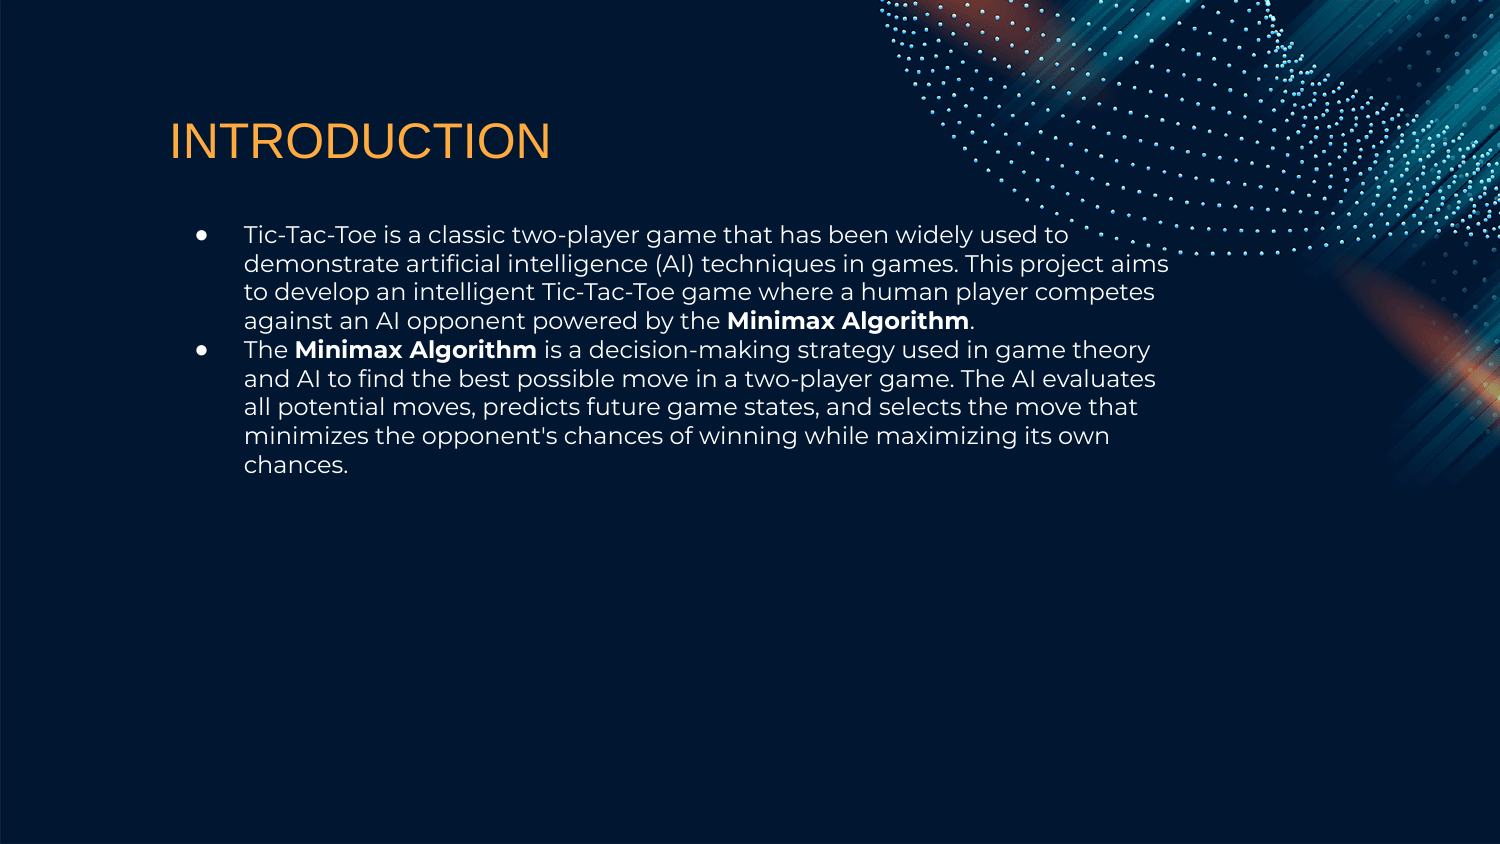

# INTRODUCTION
Tic-Tac-Toe is a classic two-player game that has been widely used to demonstrate artificial intelligence (AI) techniques in games. This project aims to develop an intelligent Tic-Tac-Toe game where a human player competes against an AI opponent powered by the Minimax Algorithm.
The Minimax Algorithm is a decision-making strategy used in game theory and AI to find the best possible move in a two-player game. The AI evaluates all potential moves, predicts future game states, and selects the move that minimizes the opponent's chances of winning while maximizing its own chances.